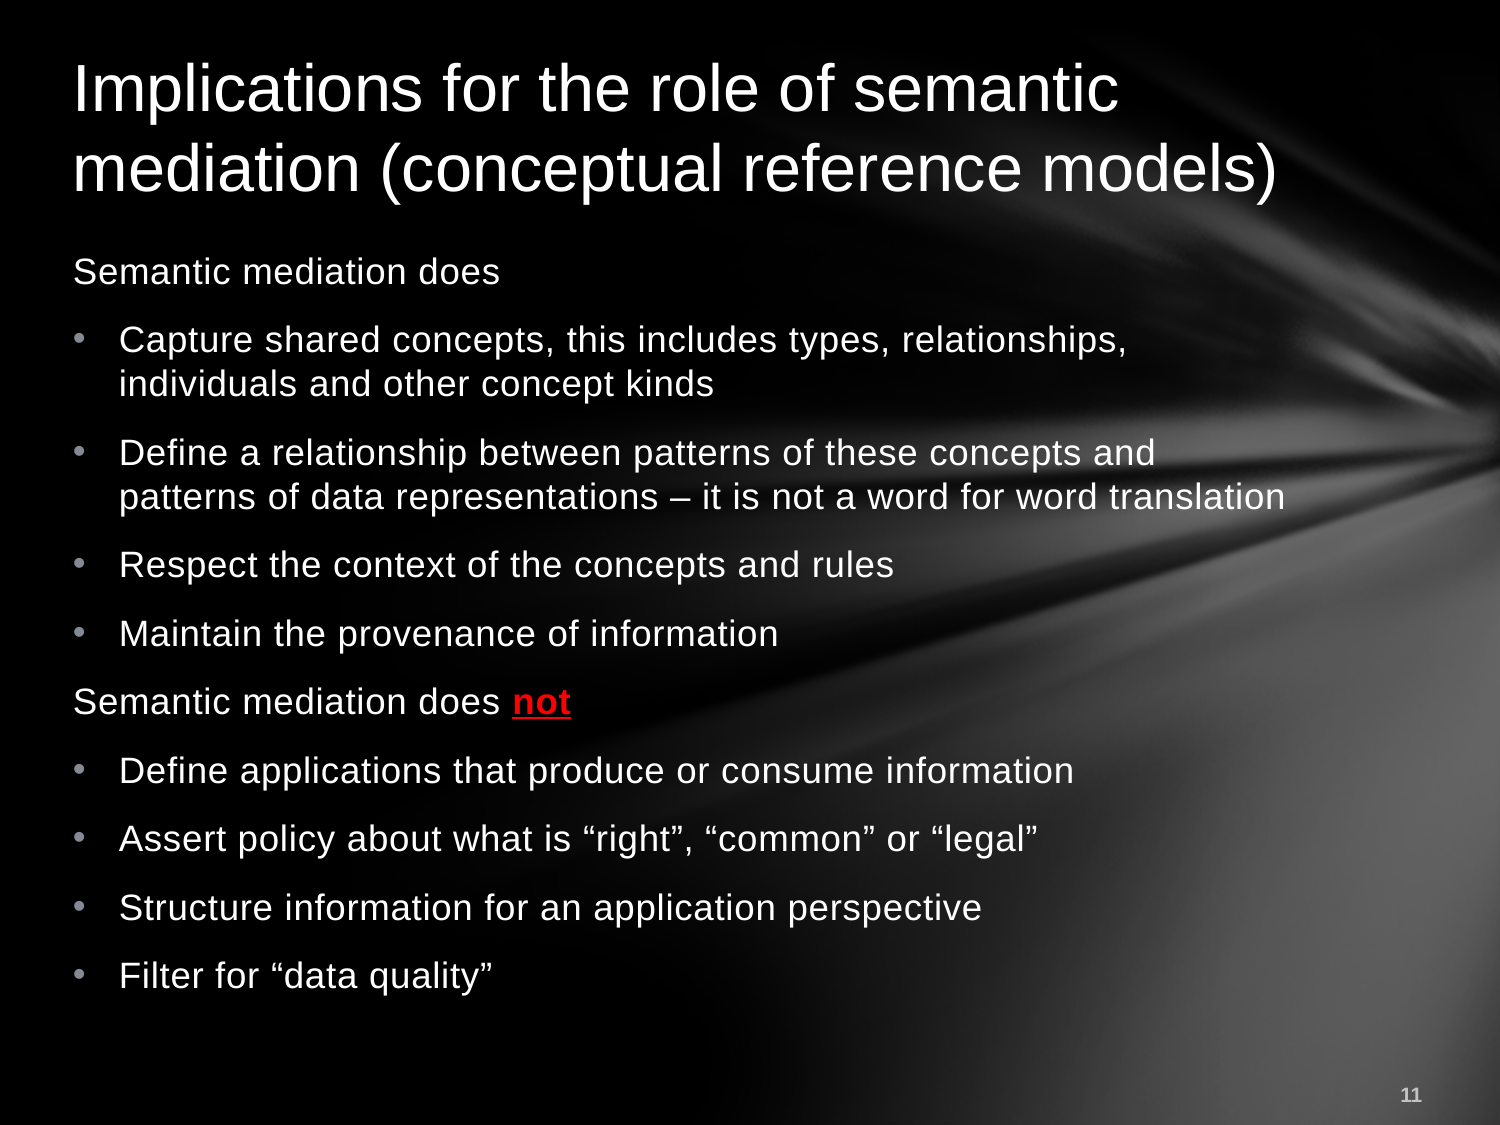

# Implications for the role of semantic mediation (conceptual reference models)
Semantic mediation does
Capture shared concepts, this includes types, relationships, individuals and other concept kinds
Define a relationship between patterns of these concepts and patterns of data representations – it is not a word for word translation
Respect the context of the concepts and rules
Maintain the provenance of information
Semantic mediation does not
Define applications that produce or consume information
Assert policy about what is “right”, “common” or “legal”
Structure information for an application perspective
Filter for “data quality”

11